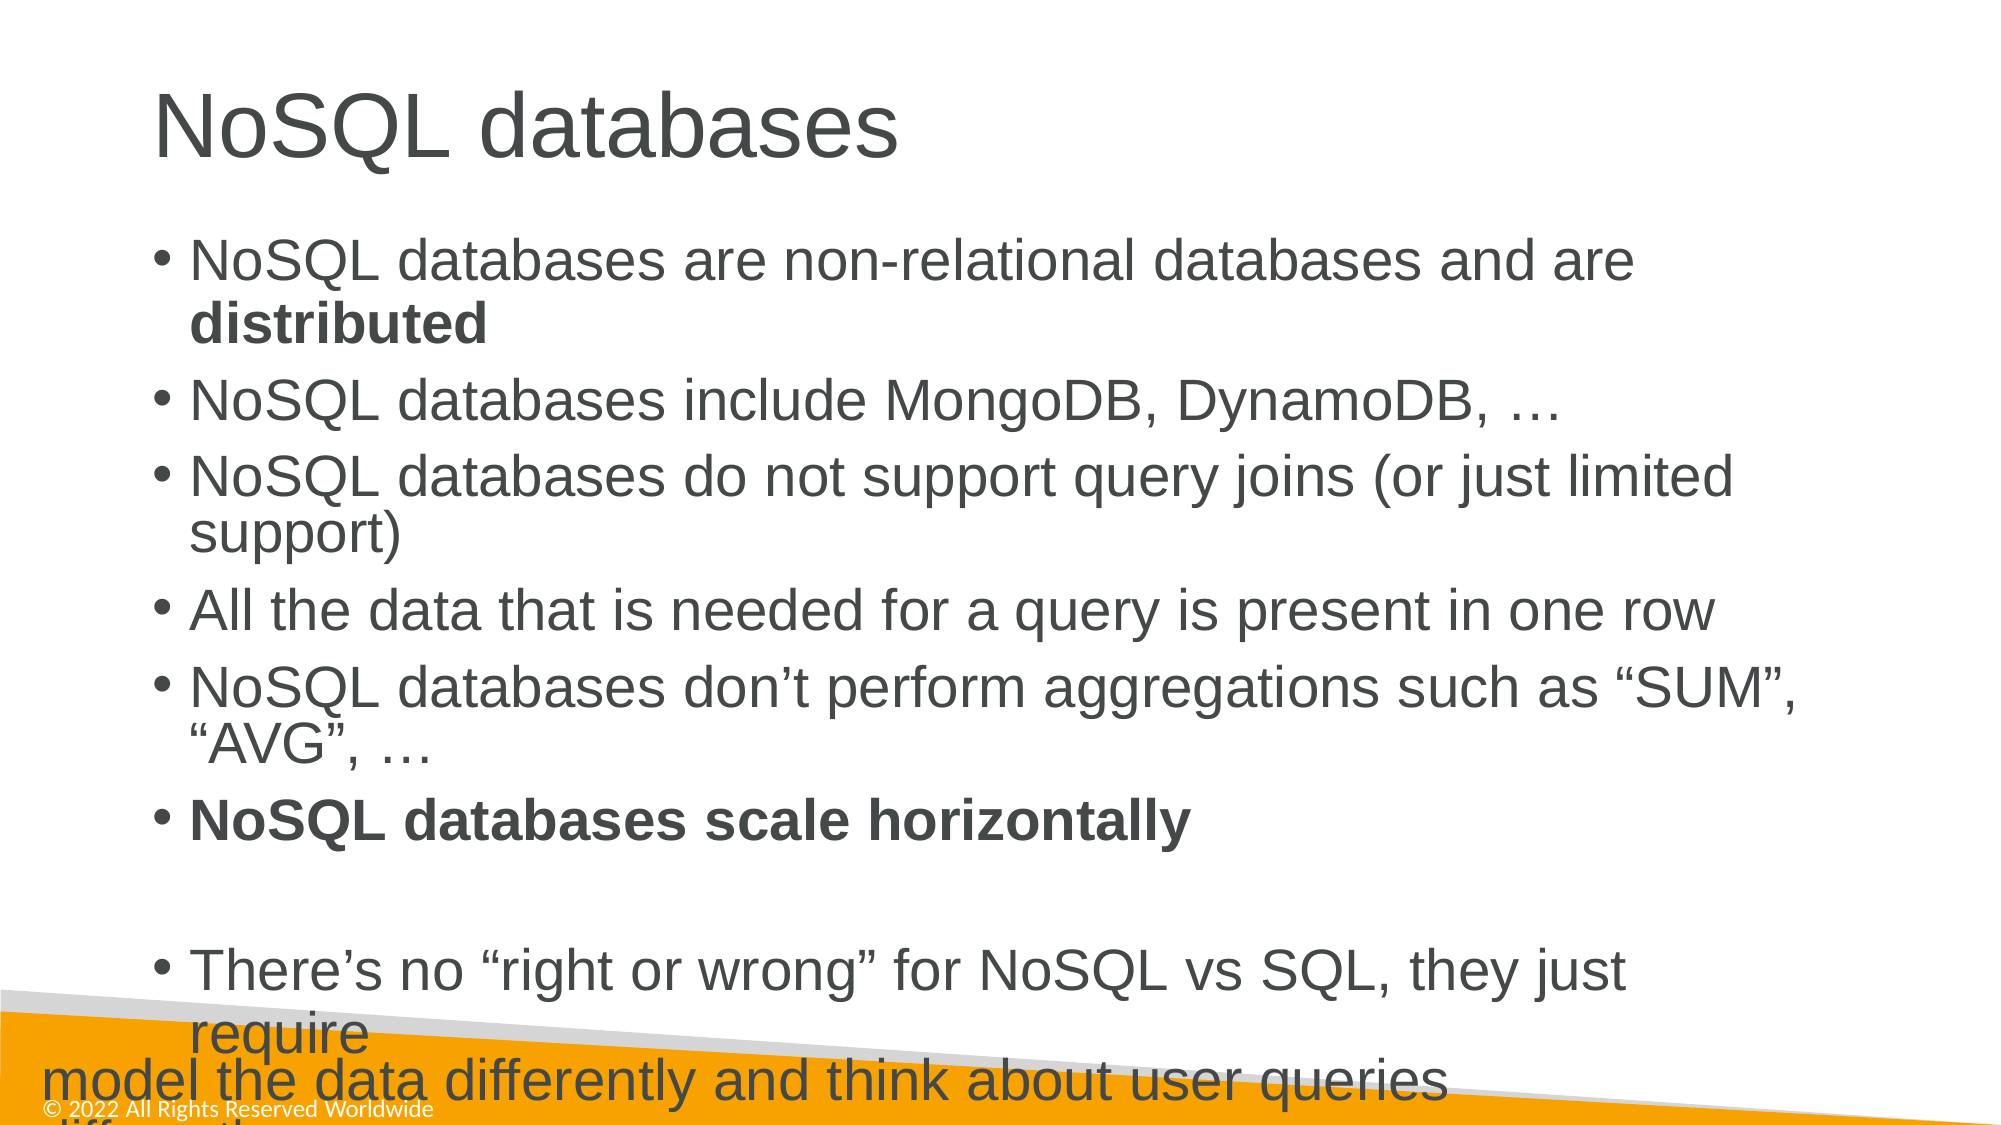

# NoSQL databases
NoSQL databases are non-relational databases and are
distributed
NoSQL databases include MongoDB, DynamoDB, …
NoSQL databases do not support query joins (or just limited support)
All the data that is needed for a query is present in one row
NoSQL databases don’t perform aggregations such as “SUM”, “AVG”, …
NoSQL databases scale horizontally

There’s no “right or wrong” for NoSQL vs SQL, they just require
model the data differently and think about user queries
differently
© 2022 All Rights Reserved Worldwide